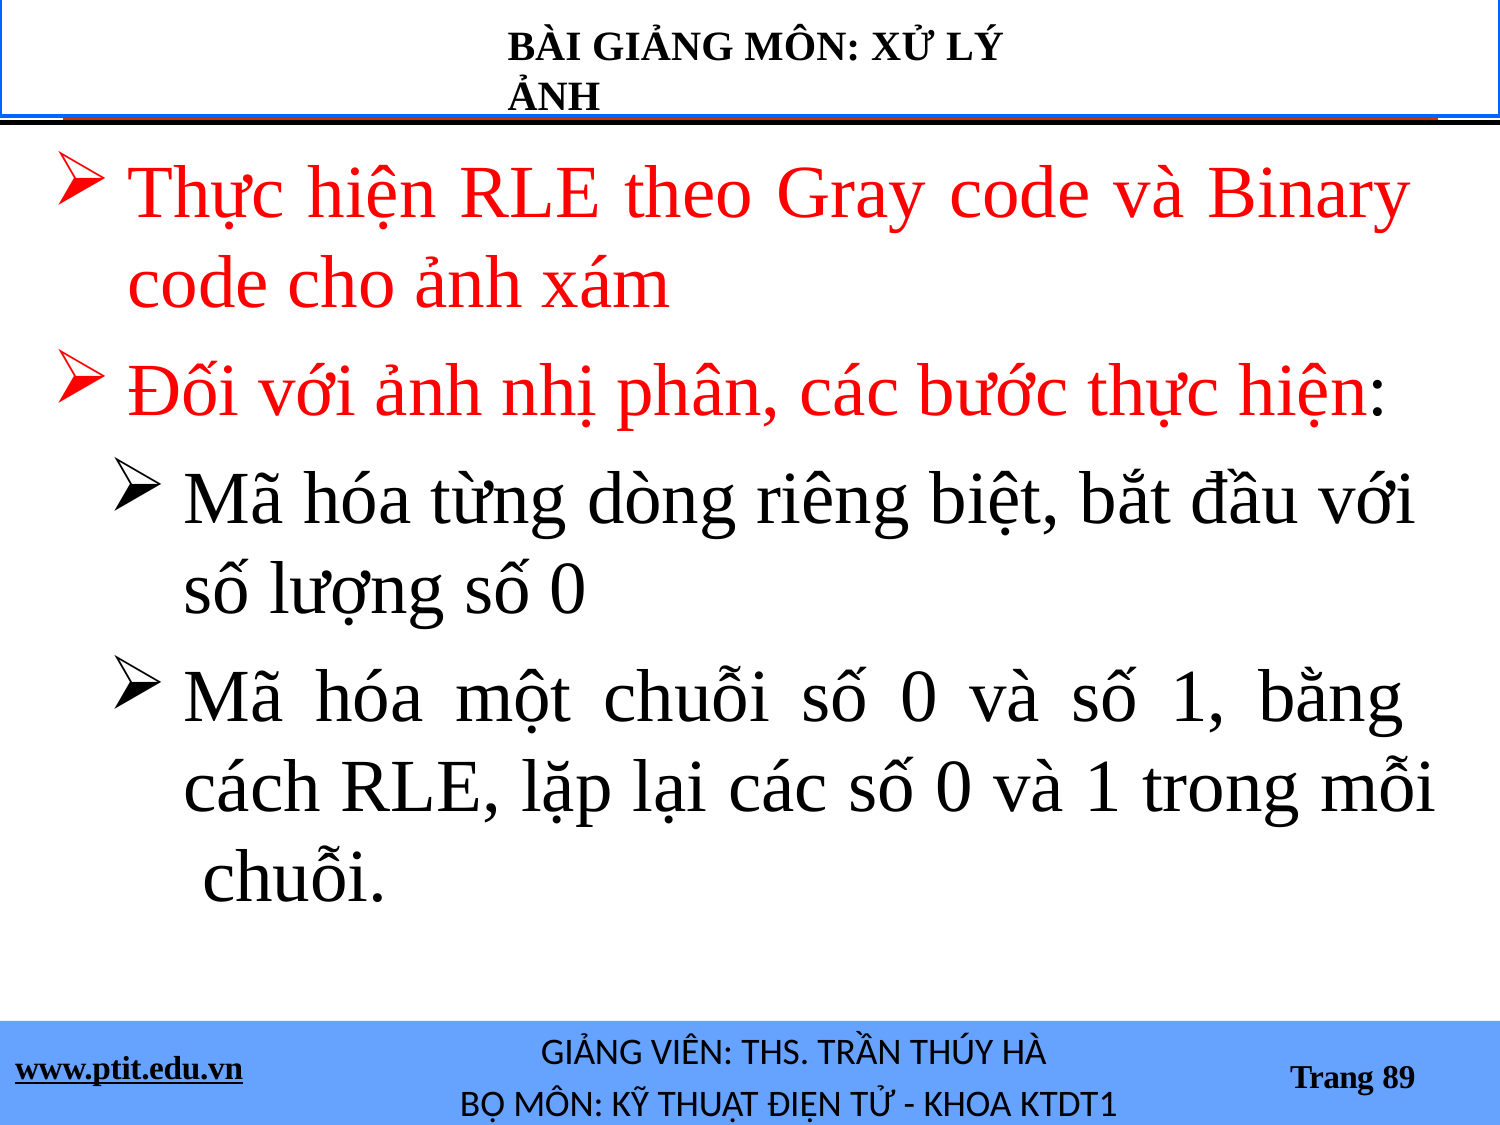

BÀI GIẢNG MÔN: XỬ LÝ ẢNH
Thực hiện RLE theo Gray code và Binary  code cho ảnh xám
Đối với ảnh nhị phân, các bước thực hiện:
Mã hóa từng dòng riêng biệt, bắt đầu với  số lượng số 0
Mã hóa một chuỗi số 0 và số 1, bằng  cách RLE, lặp lại các số 0 và 1 trong mỗi  chuỗi.

GIẢNG VIÊN: THS. TRẦN THÚY HÀ
BỘ MÔN: KỸ THUẬT ĐIỆN TỬ - KHOA KTDT1
www.ptit.edu.vn
Trang 89